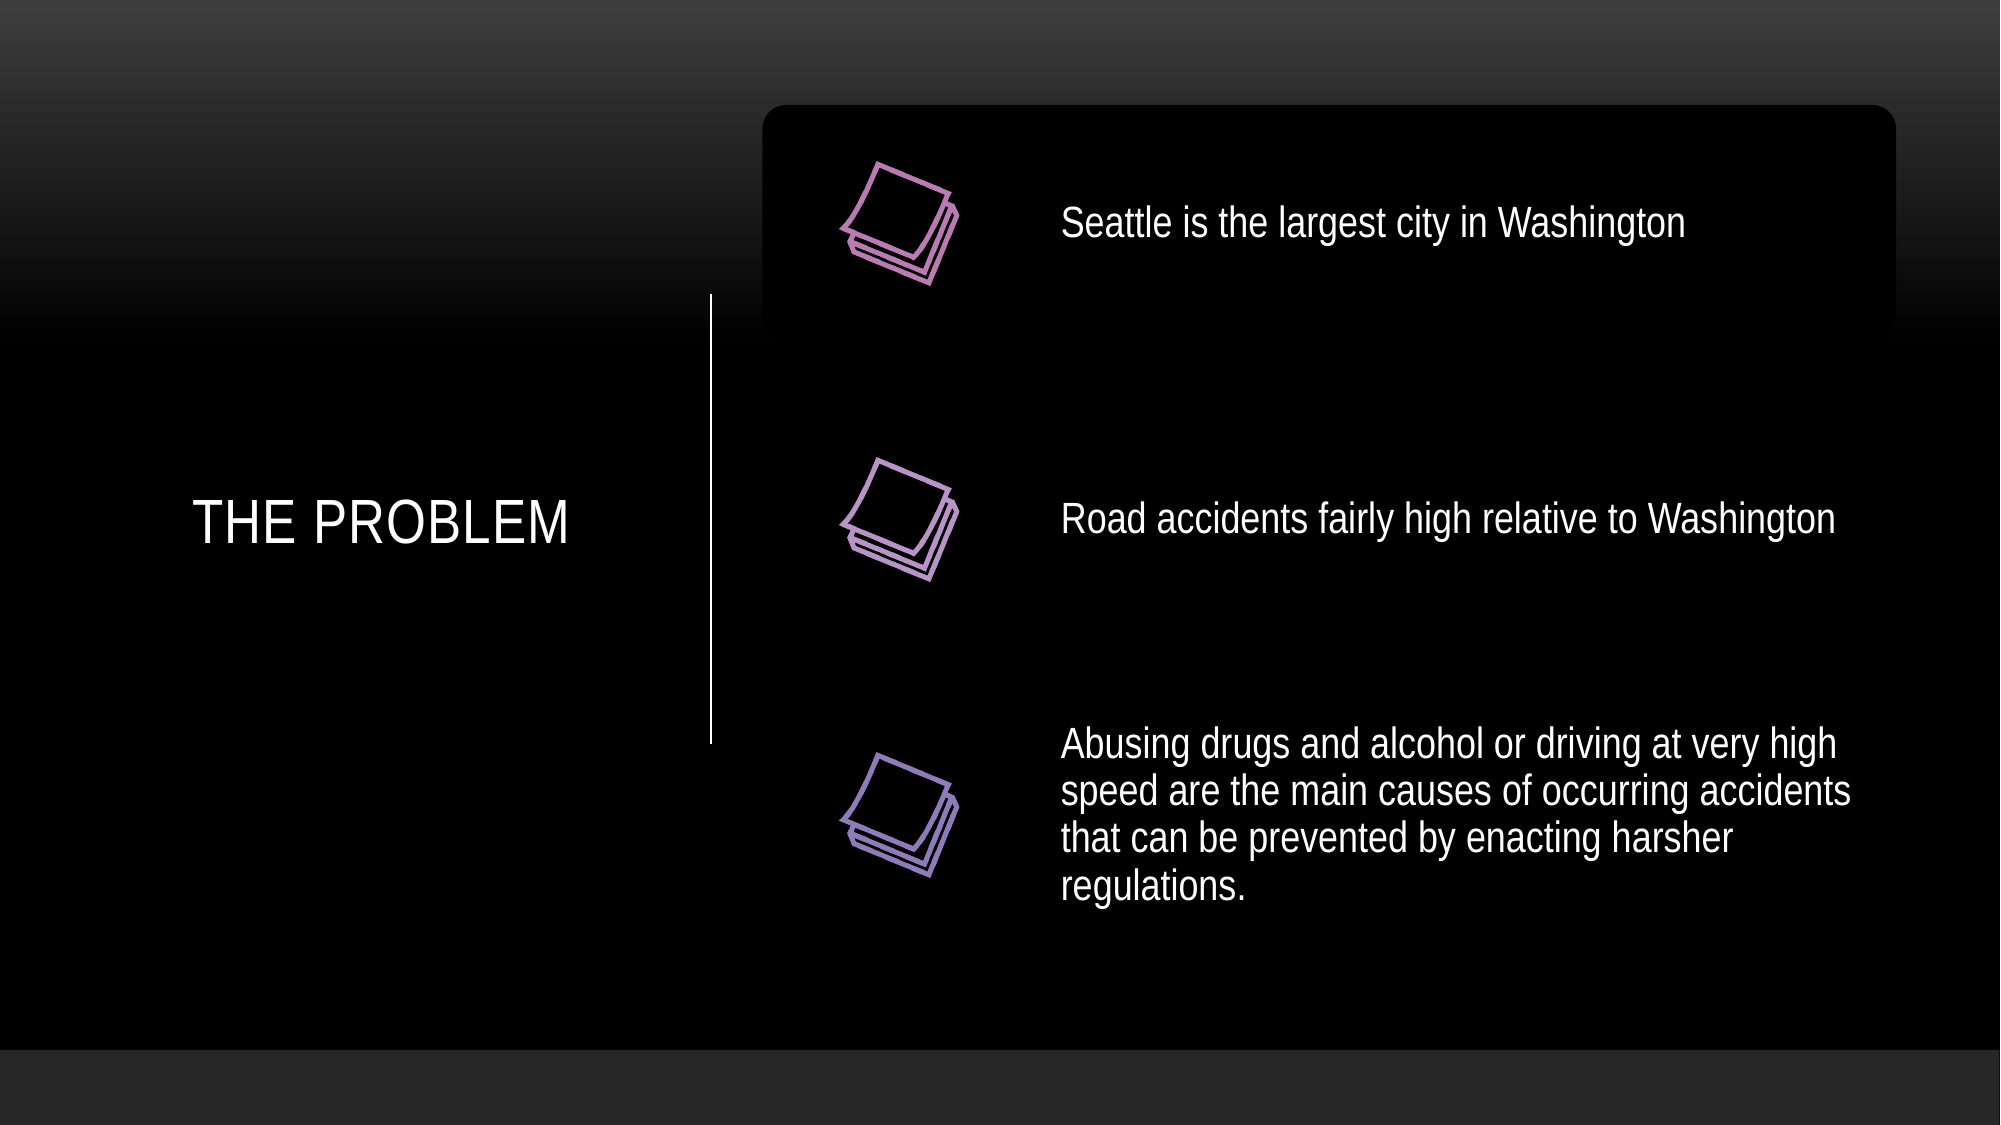

# THE PROBLEM
Seattle is the largest city in Washington
Road accidents fairly high relative to Washington
Abusing drugs and alcohol or driving at very high speed are the main causes of occurring accidents that can be prevented by enacting harsher regulations.